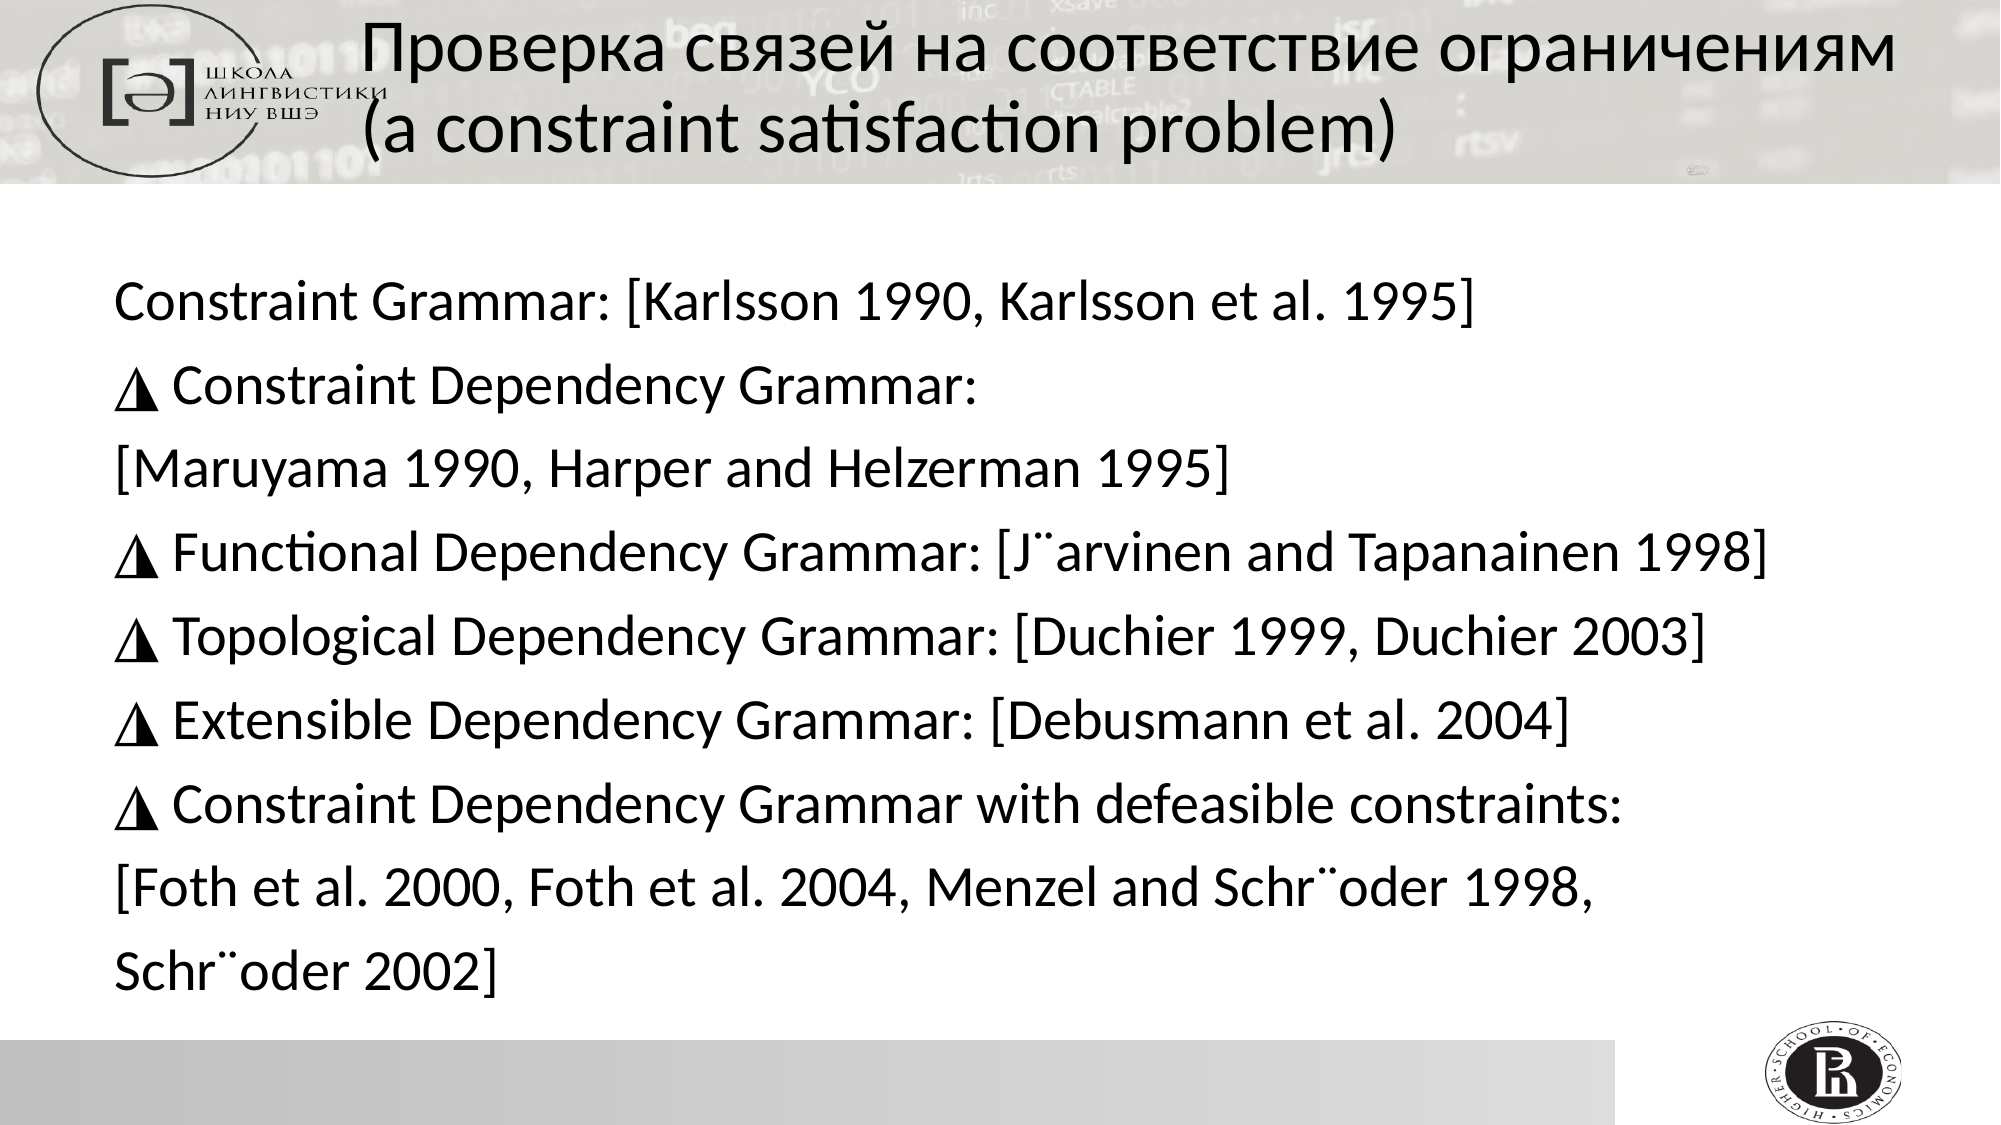

Проверка связей на соответствие ограничениям (a constraint satisfaction problem)
Constraint Grammar: [Karlsson 1990, Karlsson et al. 1995]
◮ Constraint Dependency Grammar:
[Maruyama 1990, Harper and Helzerman 1995]
◮ Functional Dependency Grammar: [J¨arvinen and Tapanainen 1998]
◮ Topological Dependency Grammar: [Duchier 1999, Duchier 2003]
◮ Extensible Dependency Grammar: [Debusmann et al. 2004]
◮ Constraint Dependency Grammar with defeasible constraints:
[Foth et al. 2000, Foth et al. 2004, Menzel and Schr¨oder 1998,
Schr¨oder 2002]